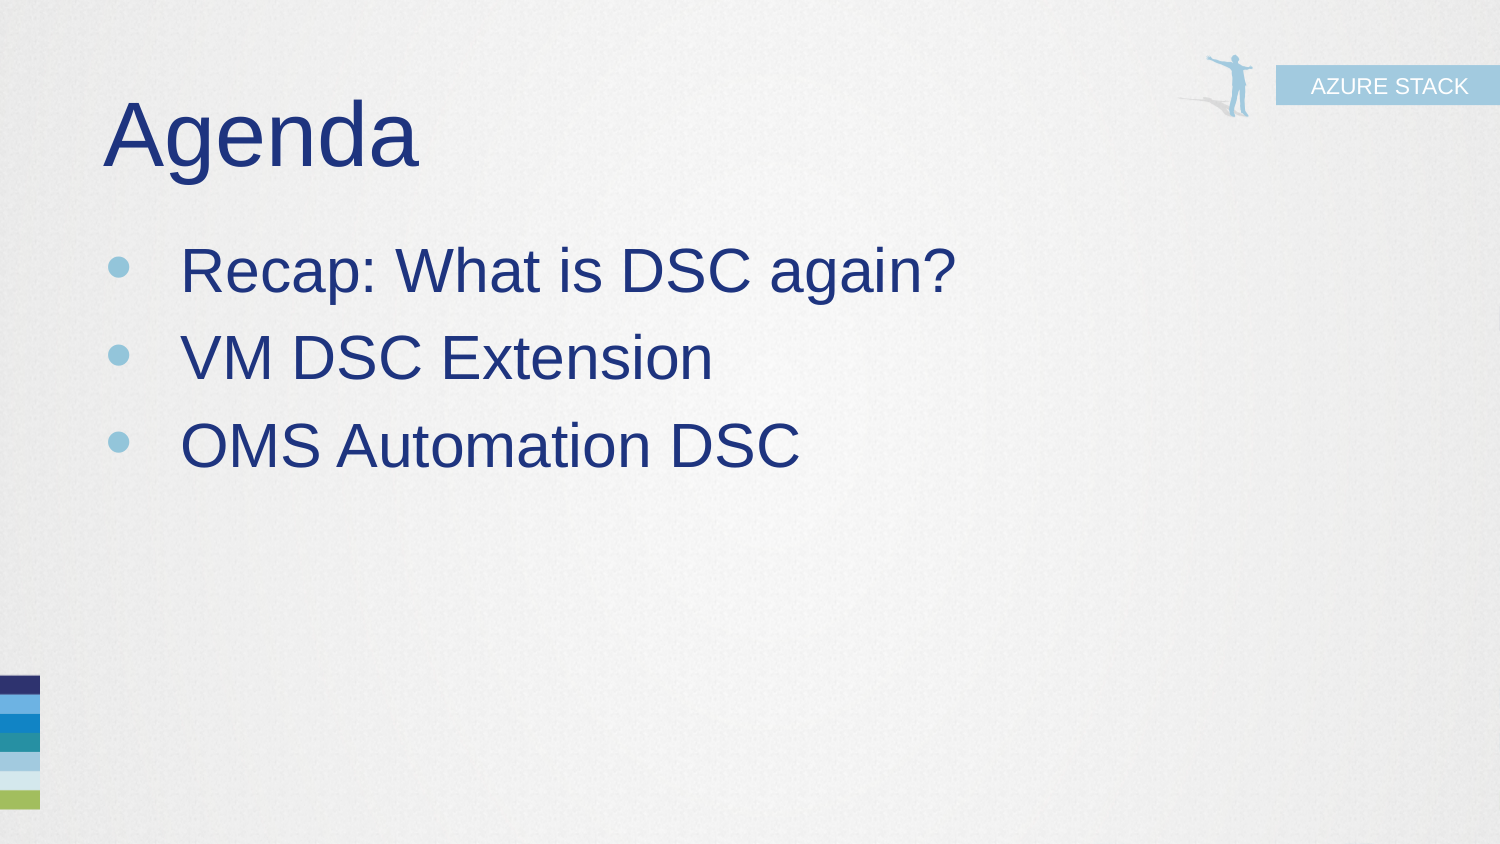

# Agenda
Recap: What is DSC again?
VM DSC Extension
OMS Automation DSC